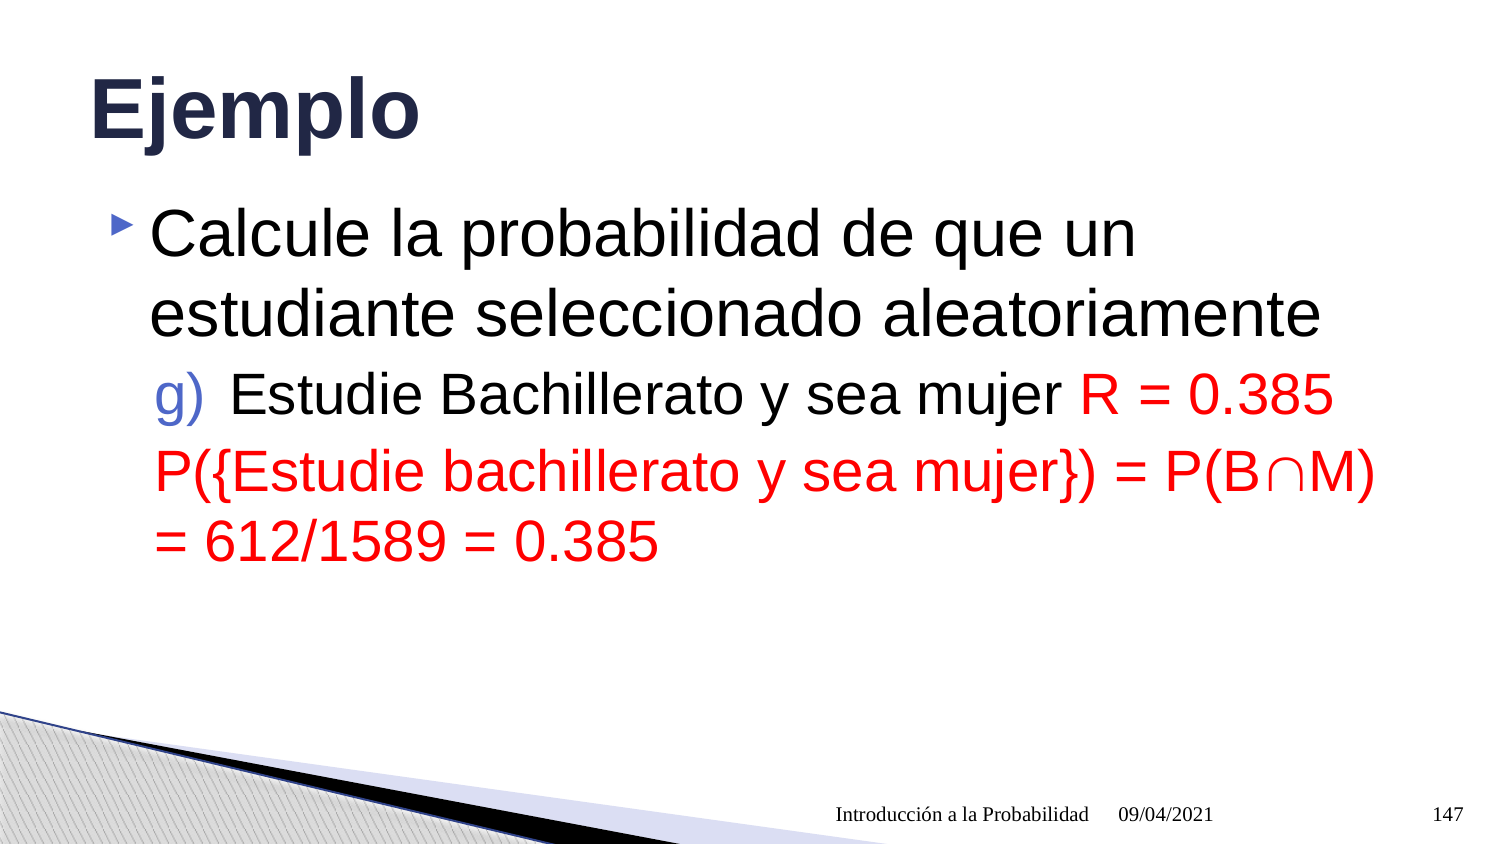

# Ejemplo
Calcule la probabilidad de que un estudiante seleccionado aleatoriamente
Estudie Bachillerato y sea mujer R = 0.385
P({Estudie bachillerato y sea mujer}) = P(B∩M) = 612/1589 = 0.385

Introducción a la Probabilidad
09/04/2021
147